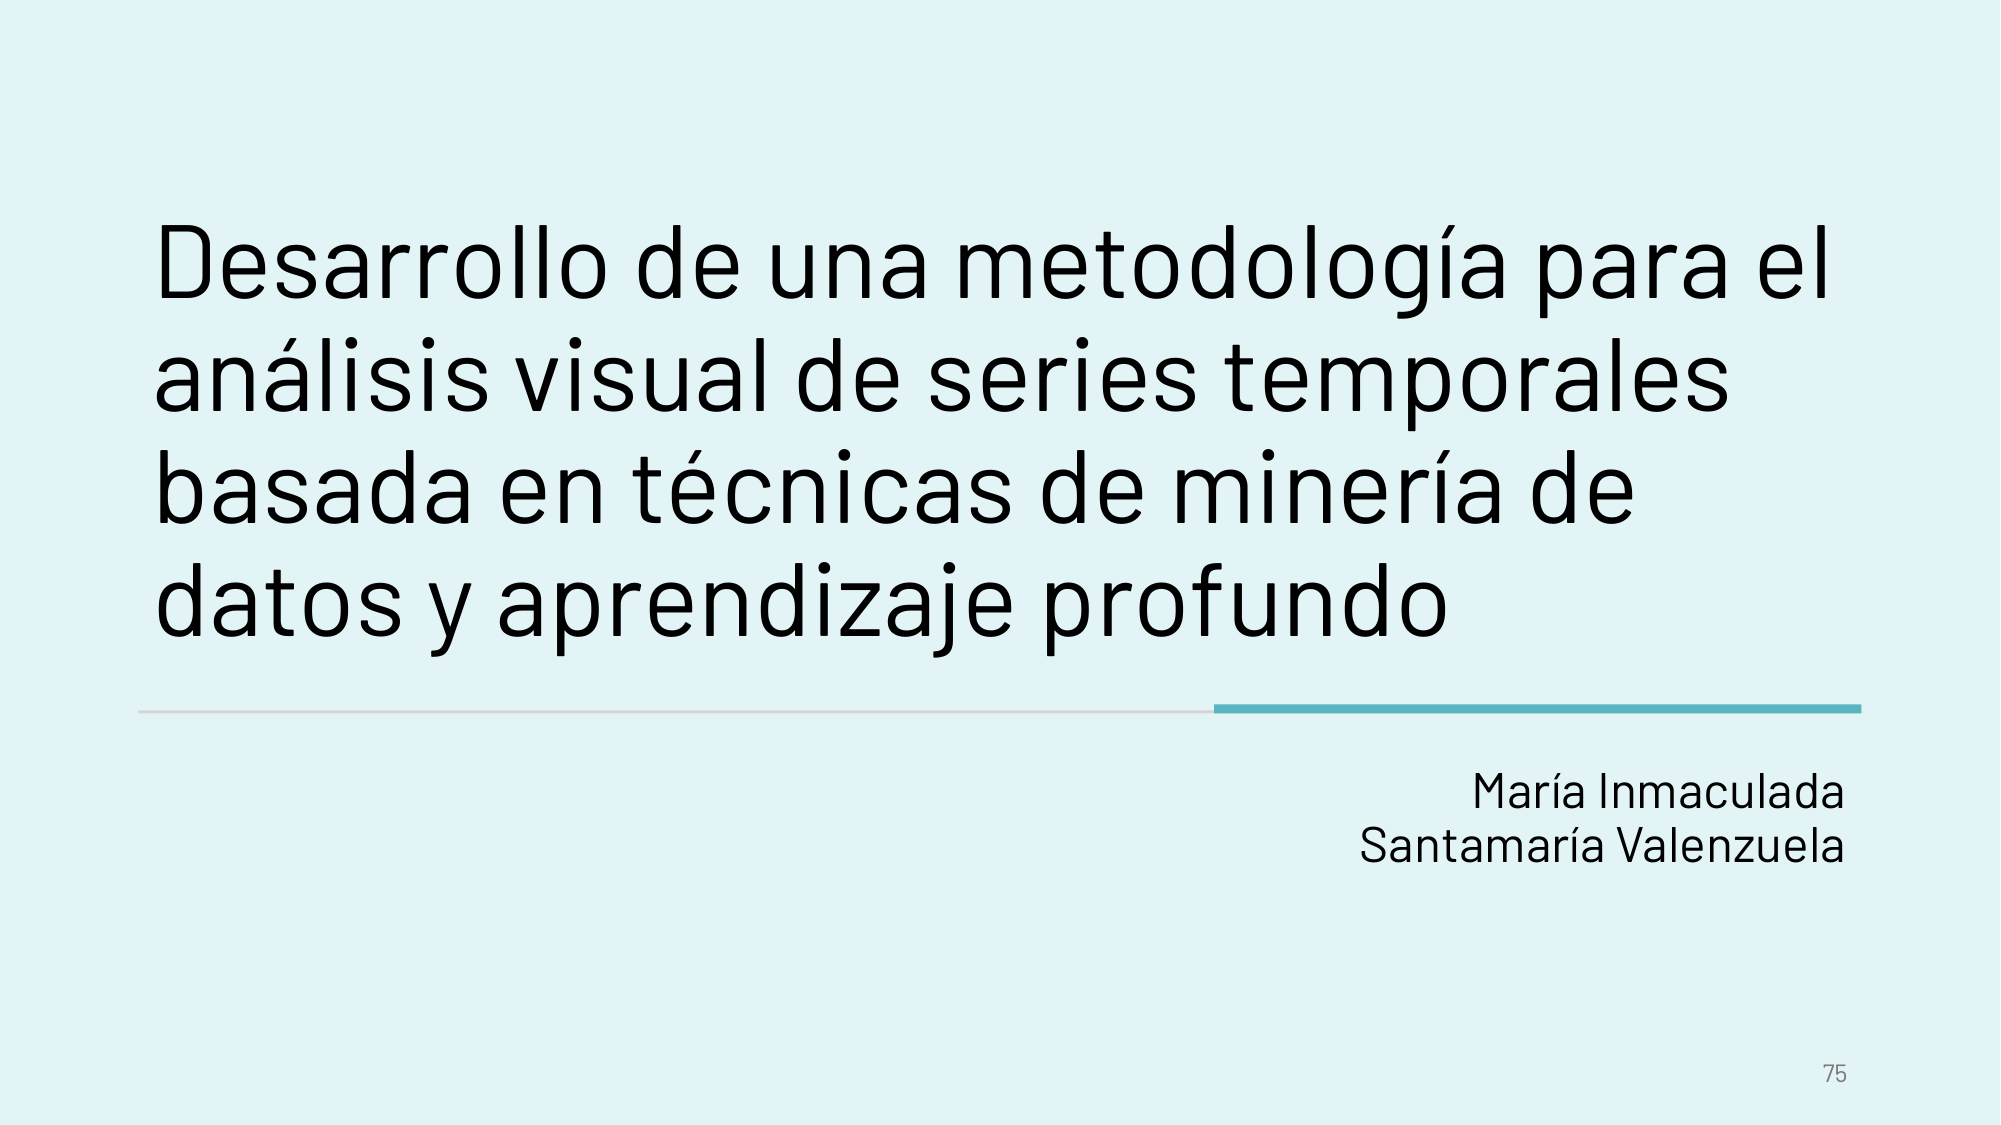

# Desarrollo de una metodología para el análisis visual de series temporales basada en técnicas de minería de datos y aprendizaje profundo

María Inmaculada Santamaría Valenzuela
75